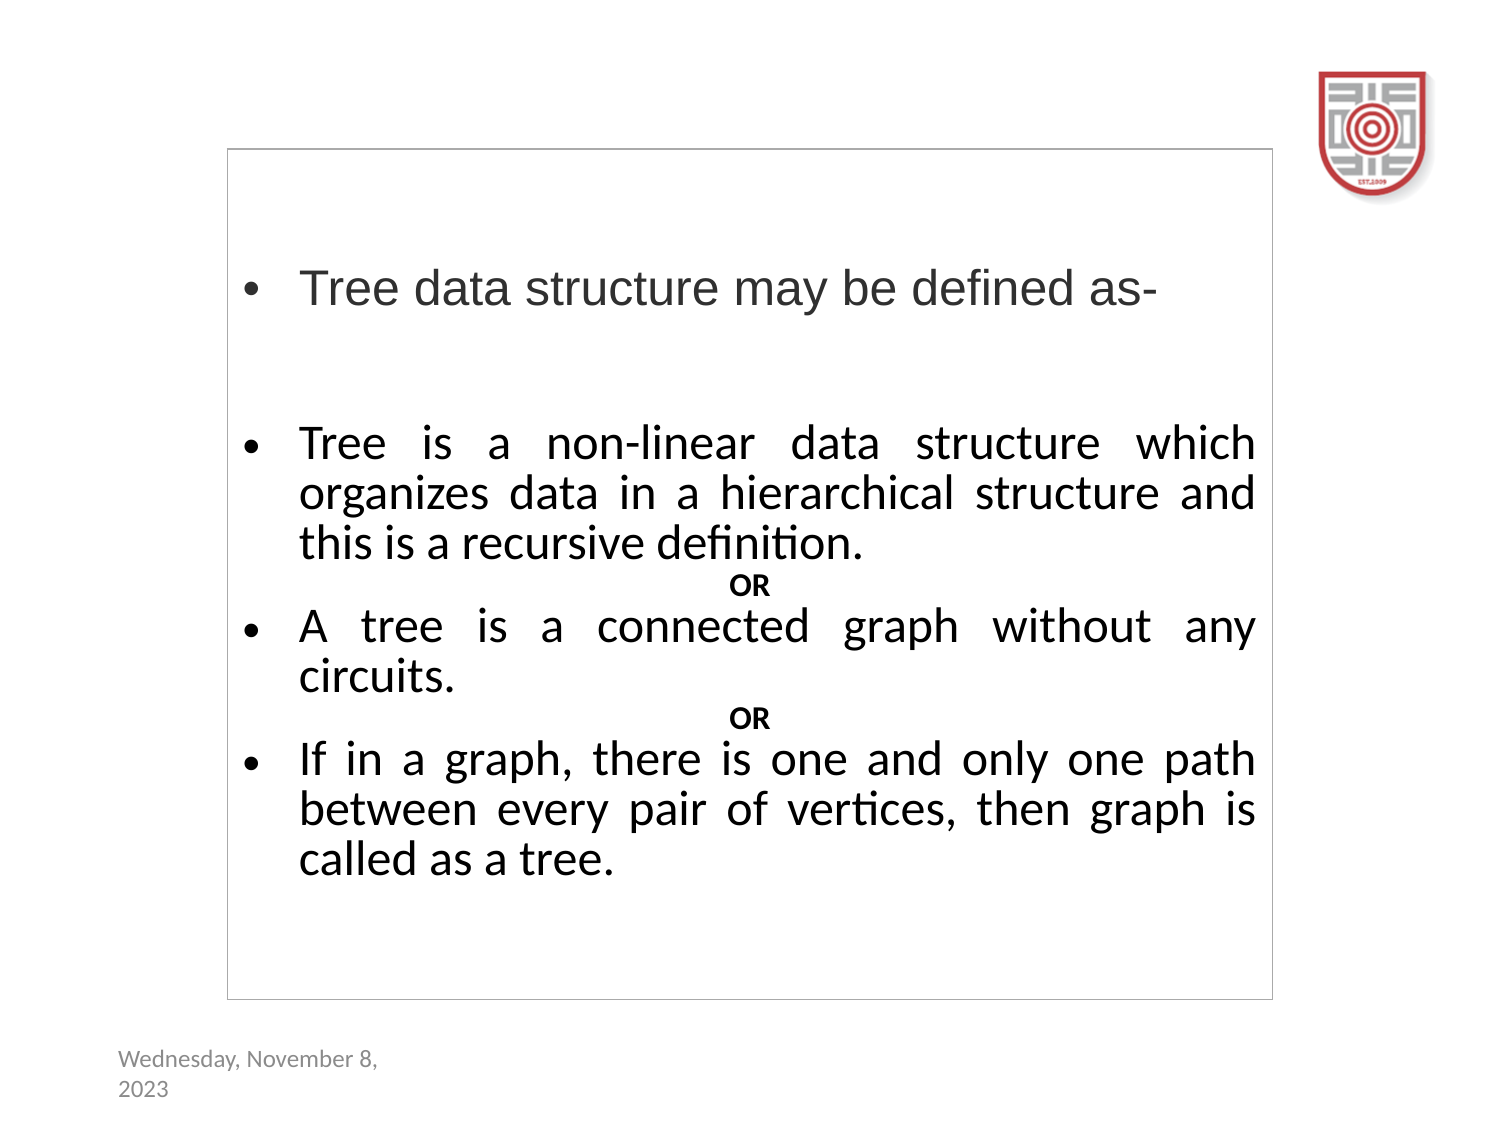

#
| Tree data structure may be defined as-   Tree is a non-linear data structure which organizes data in a hierarchical structure and this is a recursive definition. OR A tree is a connected graph without any circuits. OR If in a graph, there is one and only one path between every pair of vertices, then graph is called as a tree. |
| --- |
Wednesday, November 8, 2023